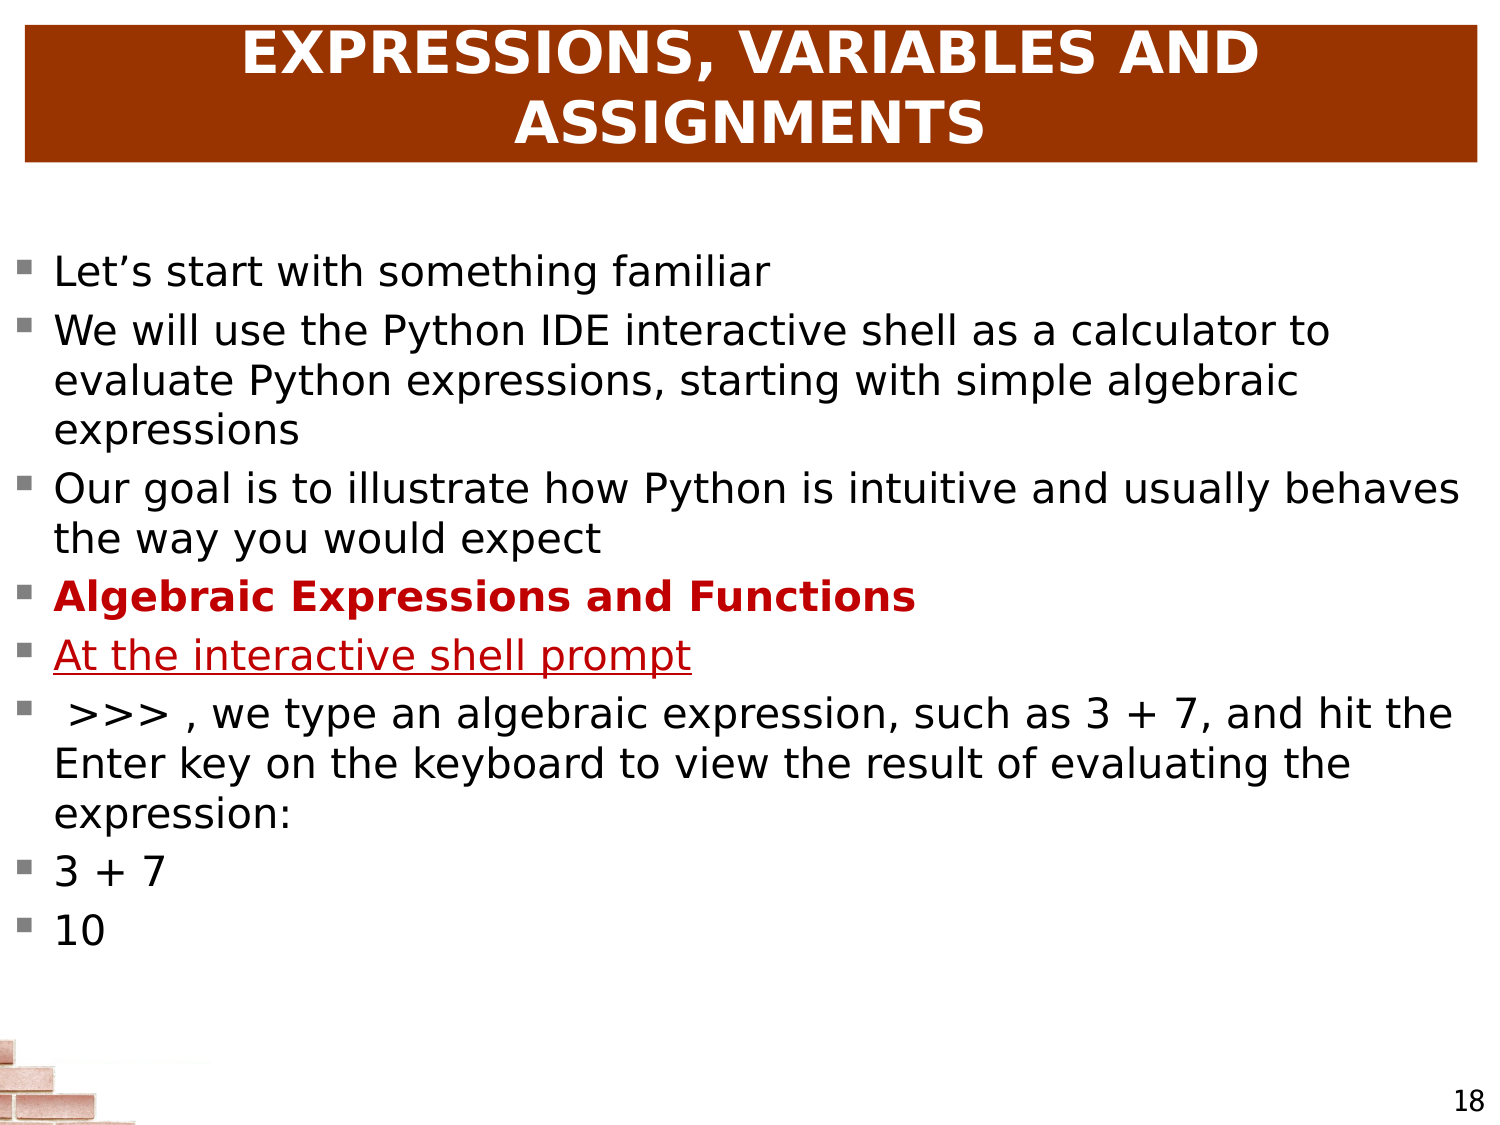

# EXPRESSIONS, VARIABLES AND ASSIGNMENTS
Let’s start with something familiar
We will use the Python IDE interactive shell as a calculator to evaluate Python expressions, starting with simple algebraic expressions
Our goal is to illustrate how Python is intuitive and usually behaves the way you would expect
Algebraic Expressions and Functions
At the interactive shell prompt
 >>> , we type an algebraic expression, such as 3 + 7, and hit the Enter key on the keyboard to view the result of evaluating the expression:
3 + 7
10

18